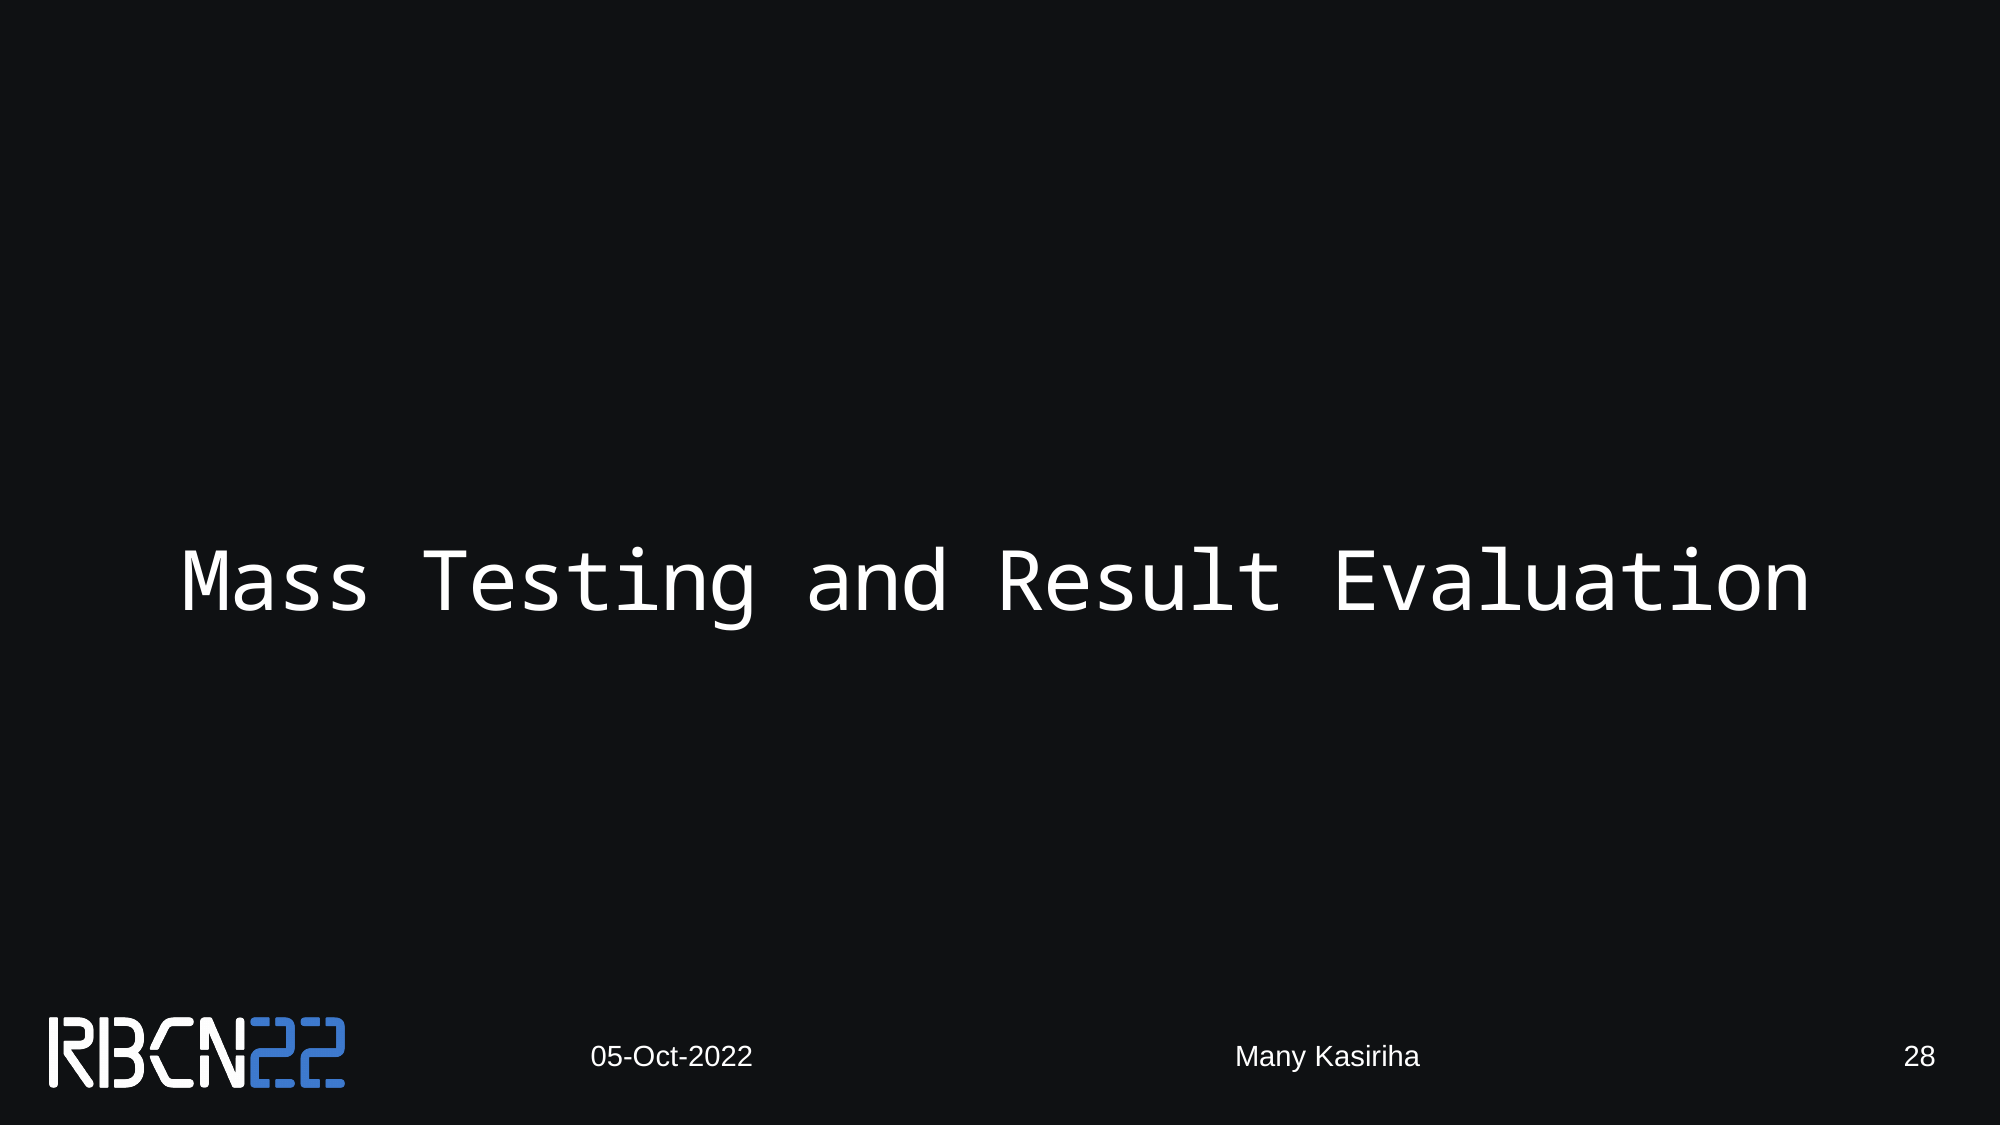

#

Mass Testing and Result Evaluation

05-Oct-2022
Many Kasiriha
28